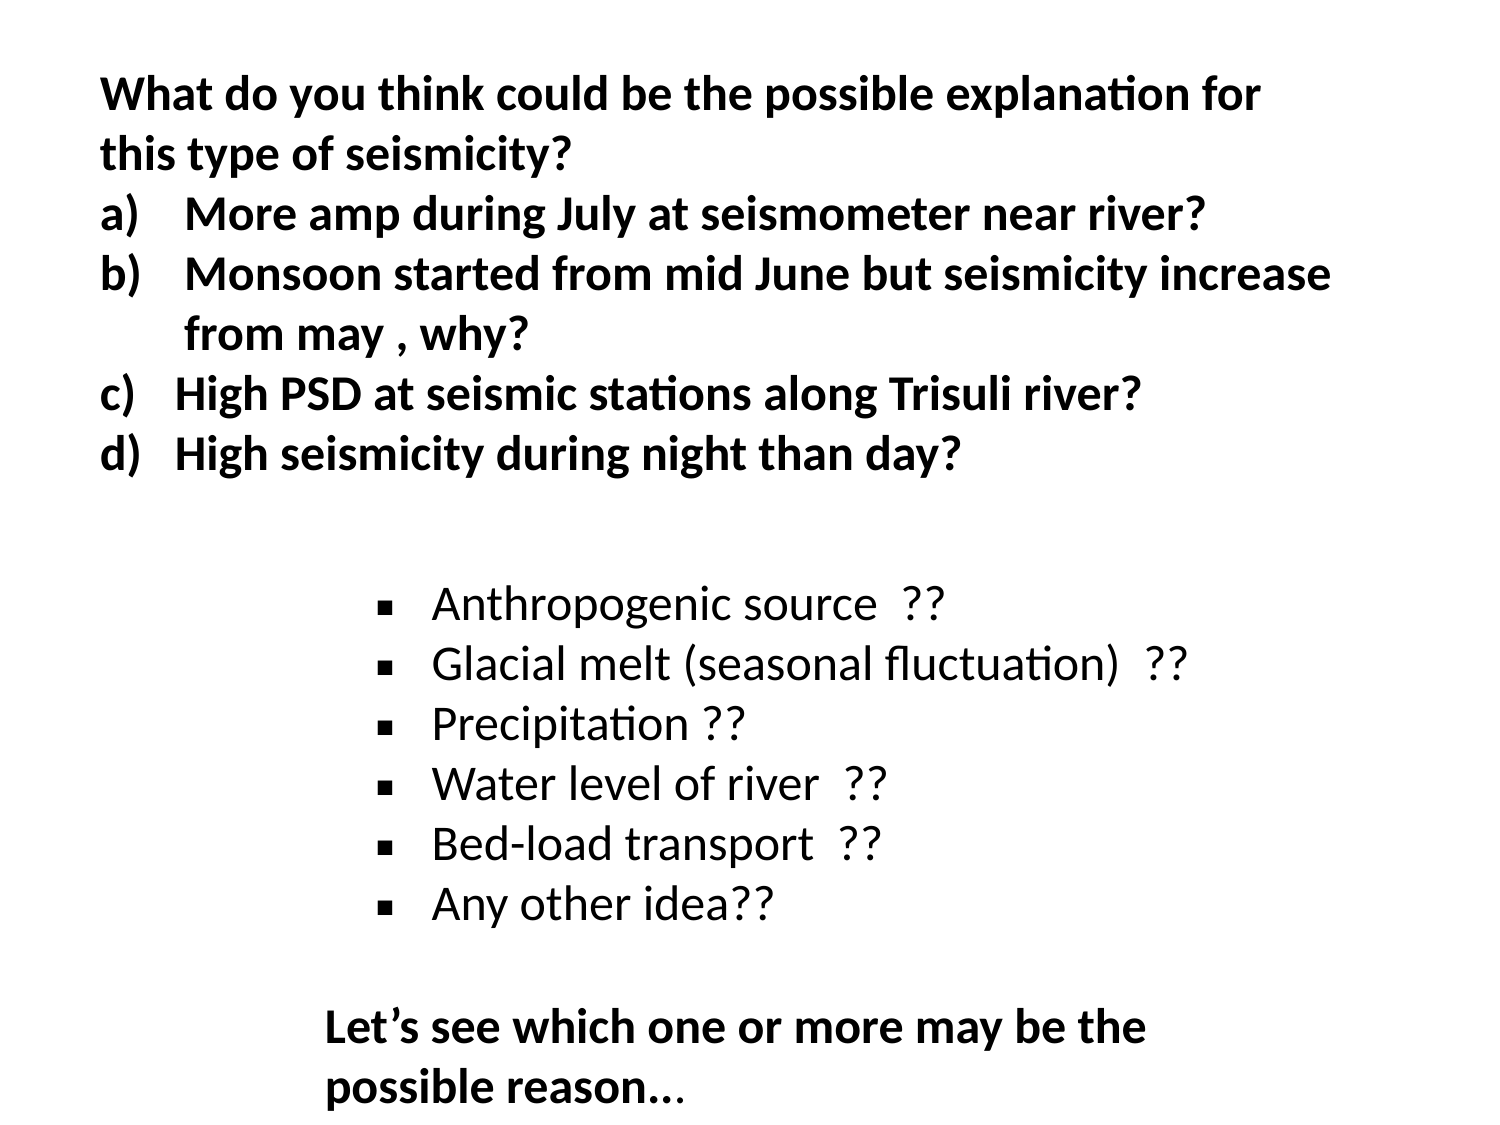

What do you think could be the possible explanation for this type of seismicity?
More amp during July at seismometer near river?
Monsoon started from mid June but seismicity increase from may , why?
High PSD at seismic stations along Trisuli river?
High seismicity during night than day?

Anthropogenic source  ??
Glacial melt (seasonal fluctuation)  ??
Precipitation ??
Water level of river  ??
Bed-load transport  ??
Any other idea??

Let’s see which one or more may be the possible reason...